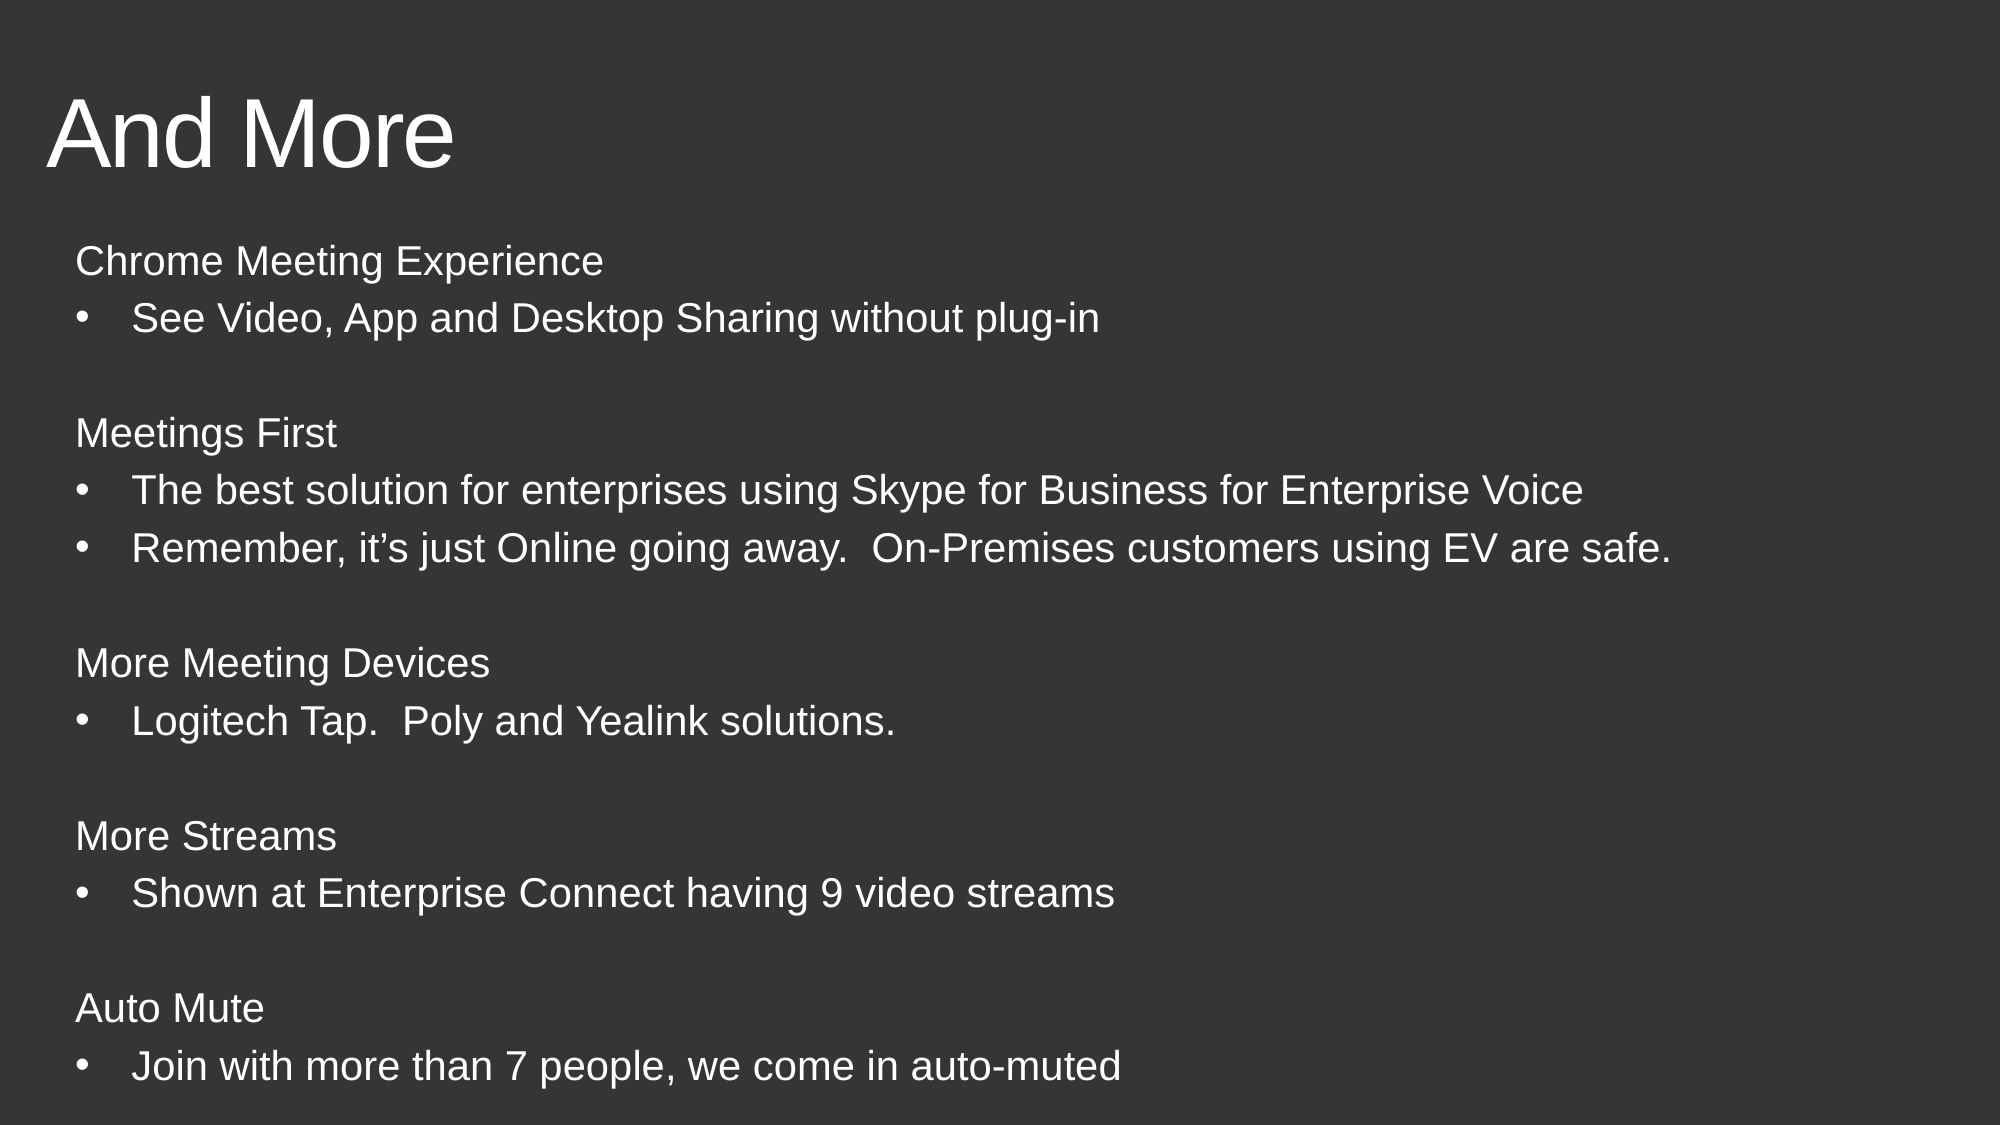

# And More
Chrome Meeting Experience
See Video, App and Desktop Sharing without plug-in

Meetings First
The best solution for enterprises using Skype for Business for Enterprise Voice
Remember, it’s just Online going away.  On-Premises customers using EV are safe.

More Meeting Devices
Logitech Tap.  Poly and Yealink solutions.

More Streams
Shown at Enterprise Connect having 9 video streams

Auto Mute
Join with more than 7 people, we come in auto-muted